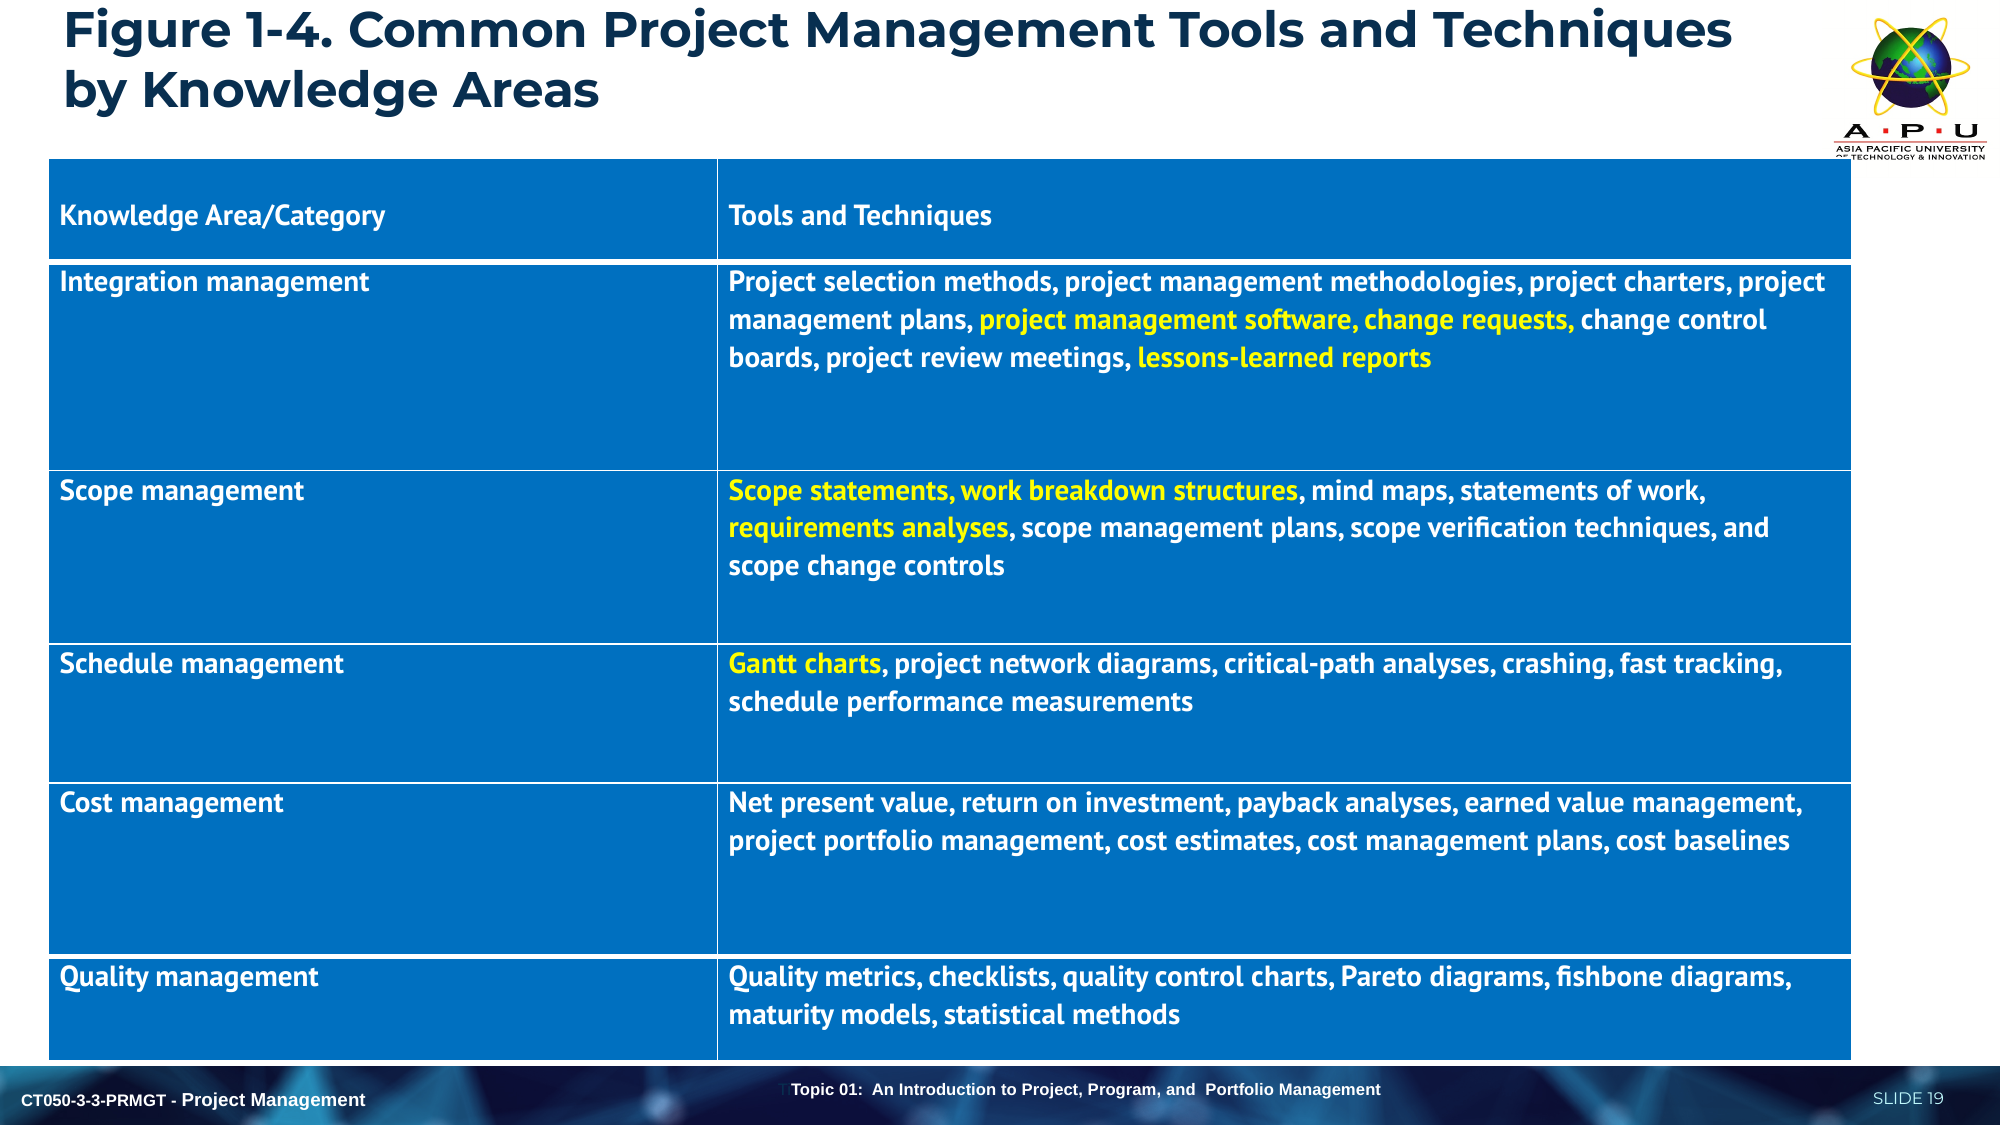

# Figure 1-4. Common Project Management Tools and Techniques by Knowledge Areas
| Knowledge Area/Category | Tools and Techniques |
| --- | --- |
| Integration management | Project selection methods, project management methodologies, project charters, project management plans, project management software, change requests, change control boards, project review meetings, lessons-learned reports |
| Scope management | Scope statements, work breakdown structures, mind maps, statements of work, requirements analyses, scope management plans, scope verification techniques, and scope change controls |
| Schedule management | Gantt charts, project network diagrams, critical-path analyses, crashing, fast tracking, schedule performance measurements |
| Cost management | Net present value, return on investment, payback analyses, earned value management, project portfolio management, cost estimates, cost management plans, cost baselines |
| Quality management | Quality metrics, checklists, quality control charts, Pareto diagrams, fishbone diagrams, maturity models, statistical methods |